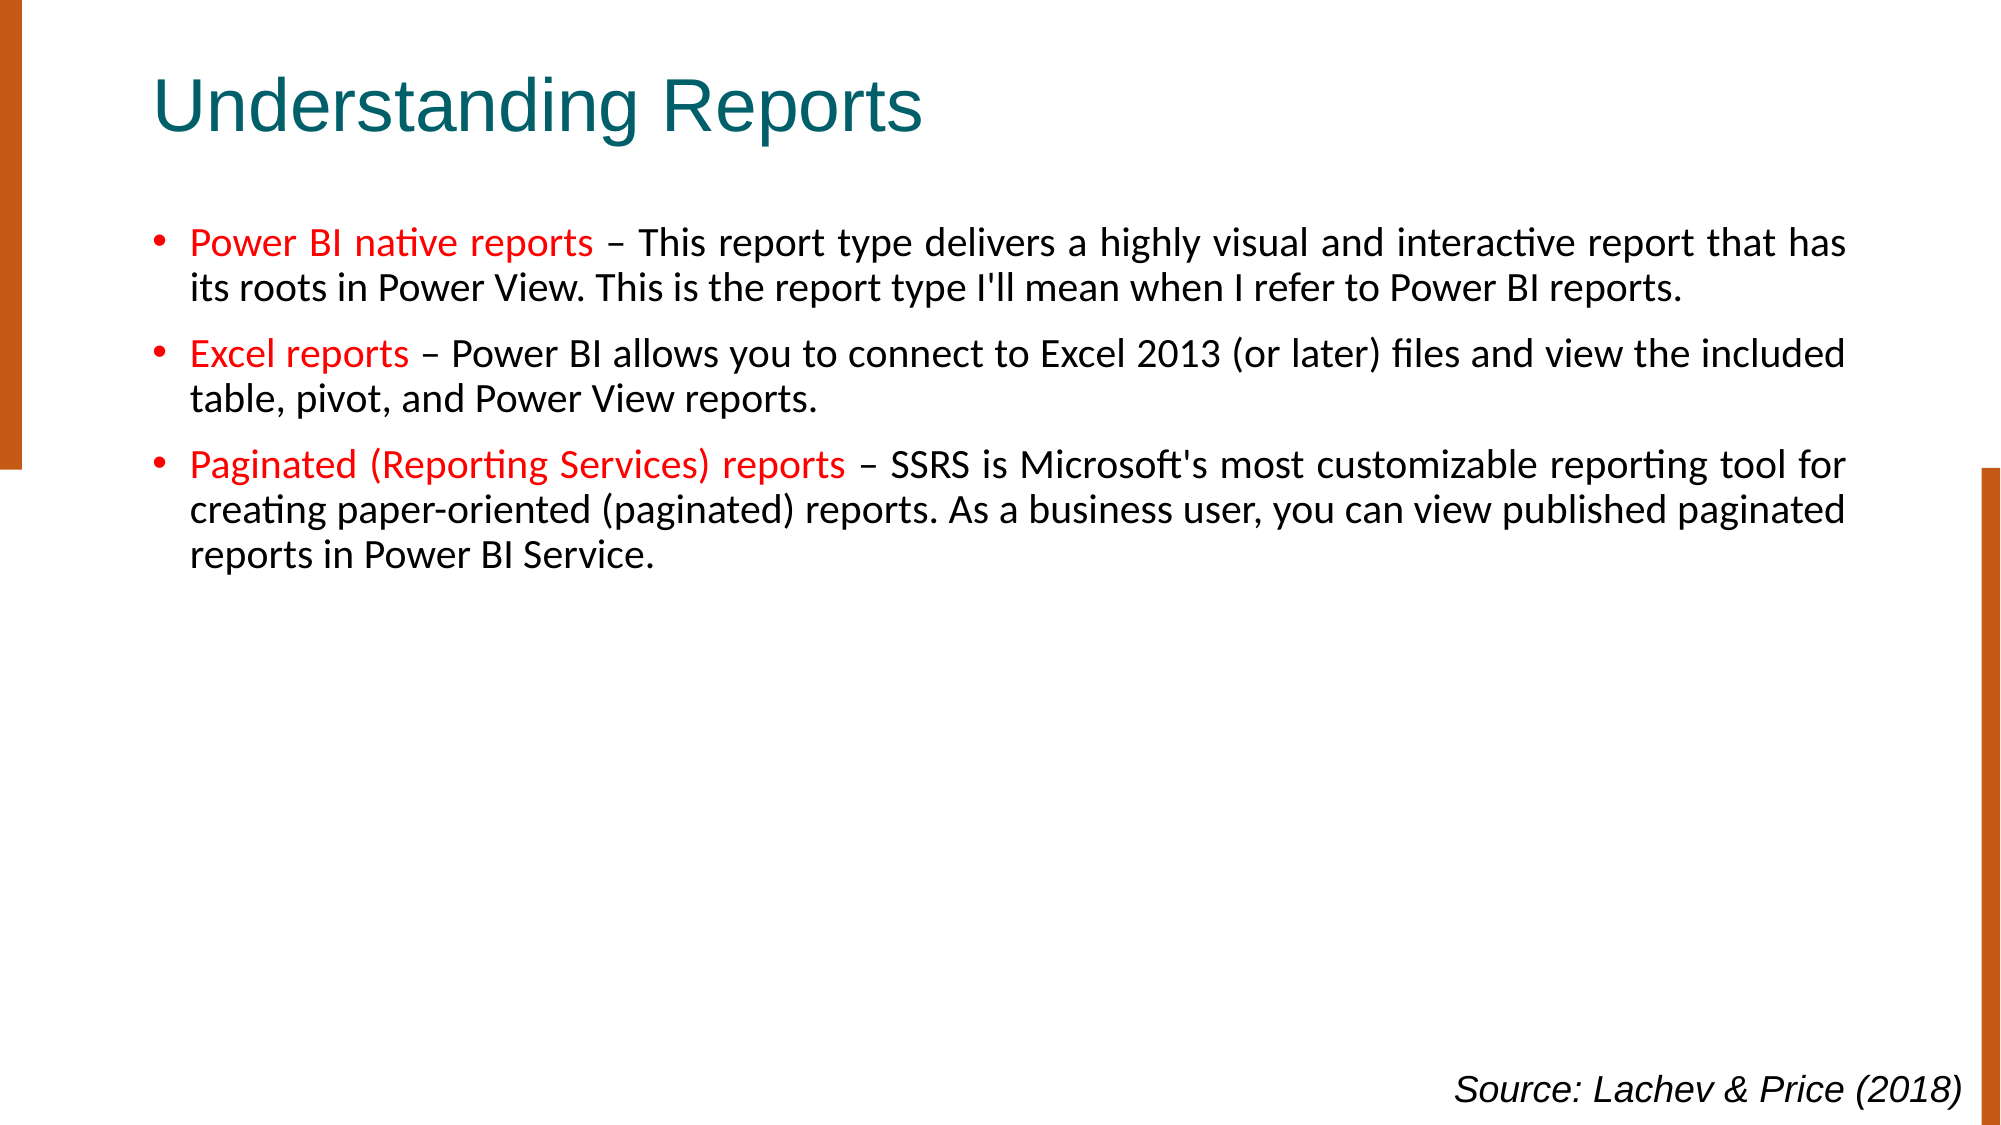

# Understanding Reports
Power BI native reports – This report type delivers a highly visual and interactive report that has its roots in Power View. This is the report type I'll mean when I refer to Power BI reports.
Excel reports – Power BI allows you to connect to Excel 2013 (or later) files and view the included table, pivot, and Power View reports.
Paginated (Reporting Services) reports – SSRS is Microsoft's most customizable reporting tool for creating paper-oriented (paginated) reports. As a business user, you can view published paginated reports in Power BI Service.
Source: Lachev & Price (2018)